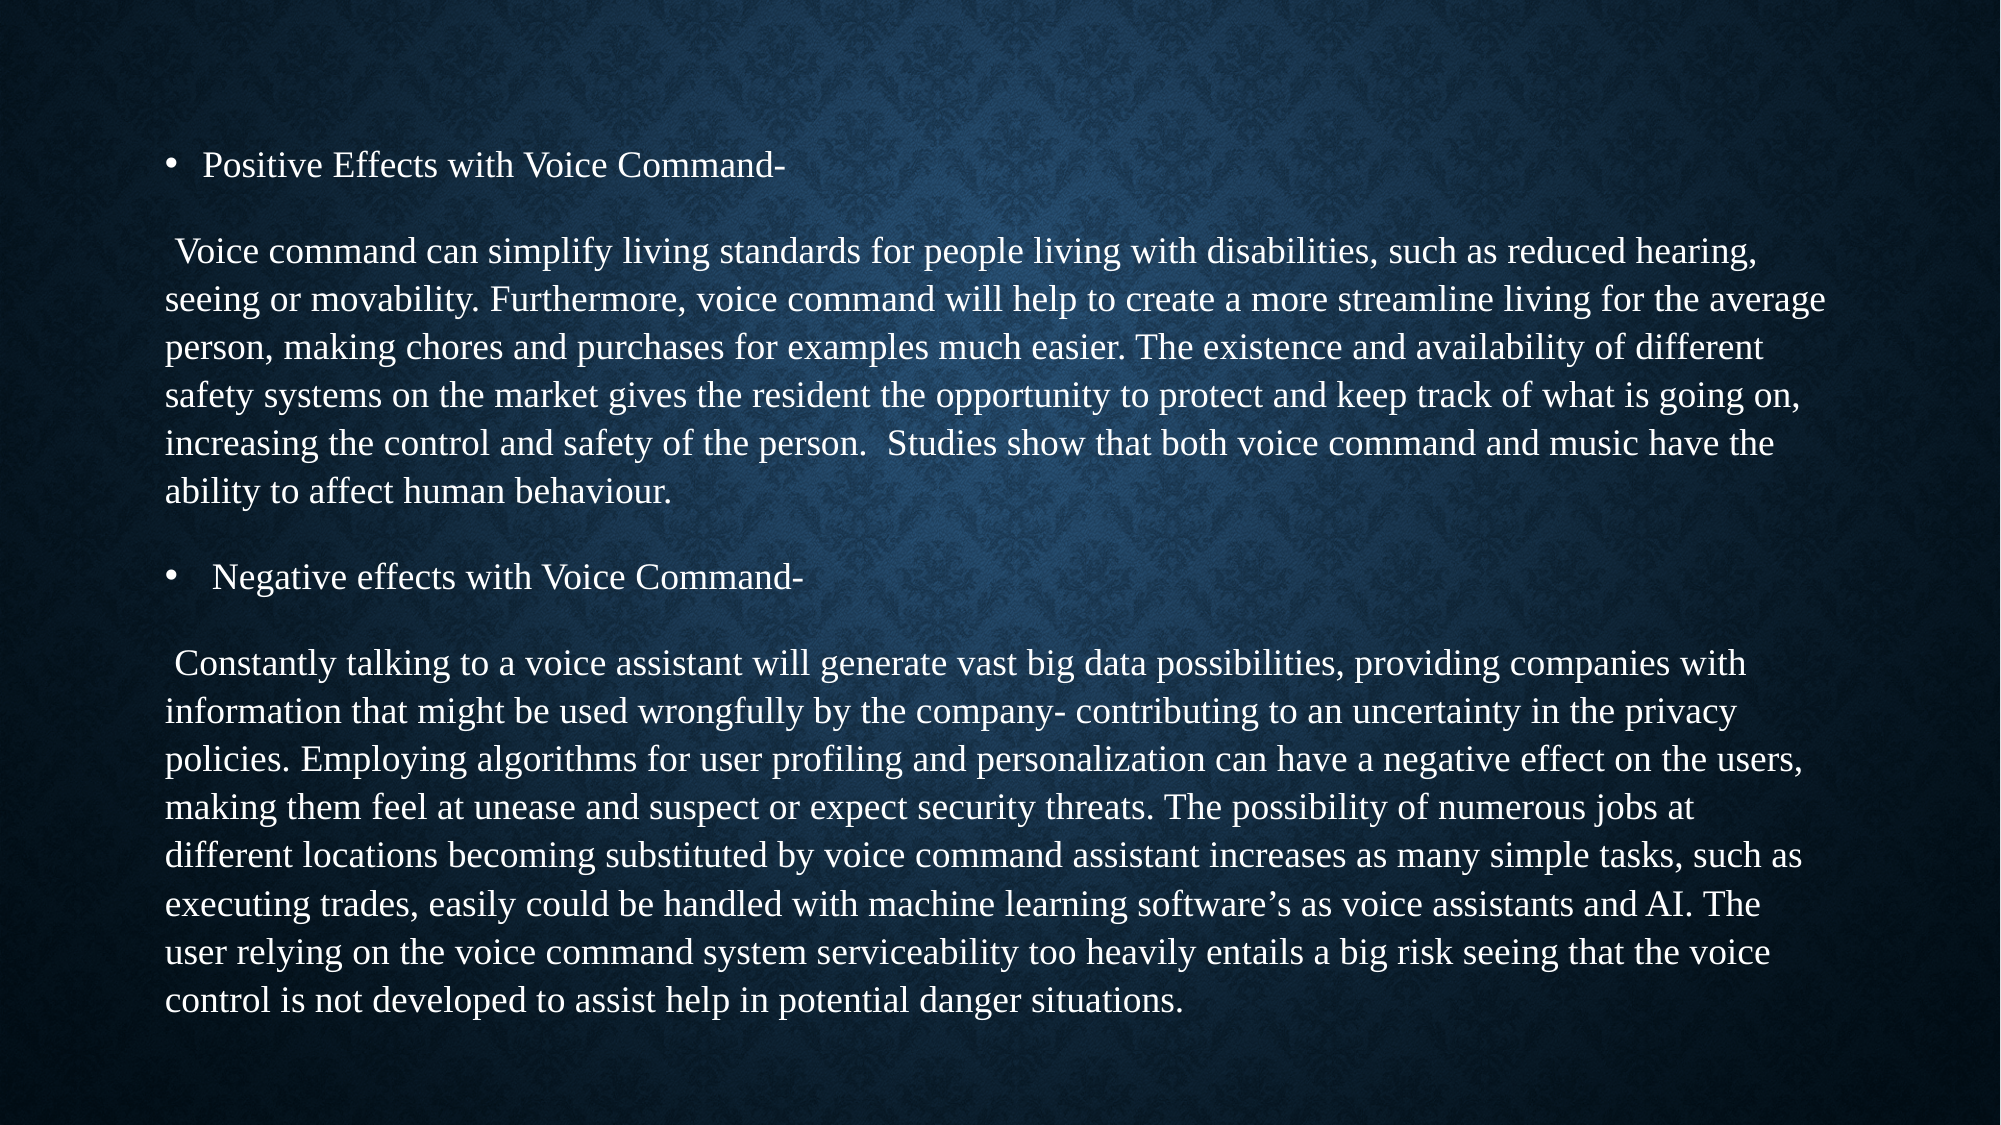

#
Positive Effects with Voice Command-
 Voice command can simplify living standards for people living with disabilities, such as reduced hearing, seeing or movability. Furthermore, voice command will help to create a more streamline living for the average person, making chores and purchases for examples much easier. The existence and availability of different safety systems on the market gives the resident the opportunity to protect and keep track of what is going on, increasing the control and safety of the person.  Studies show that both voice command and music have the ability to affect human behaviour.
 Negative effects with Voice Command-
 Constantly talking to a voice assistant will generate vast big data possibilities, providing companies with information that might be used wrongfully by the company- contributing to an uncertainty in the privacy policies. Employing algorithms for user profiling and personalization can have a negative effect on the users, making them feel at unease and suspect or expect security threats. The possibility of numerous jobs at different locations becoming substituted by voice command assistant increases as many simple tasks, such as executing trades, easily could be handled with machine learning software’s as voice assistants and AI. The user relying on the voice command system serviceability too heavily entails a big risk seeing that the voice control is not developed to assist help in potential danger situations.